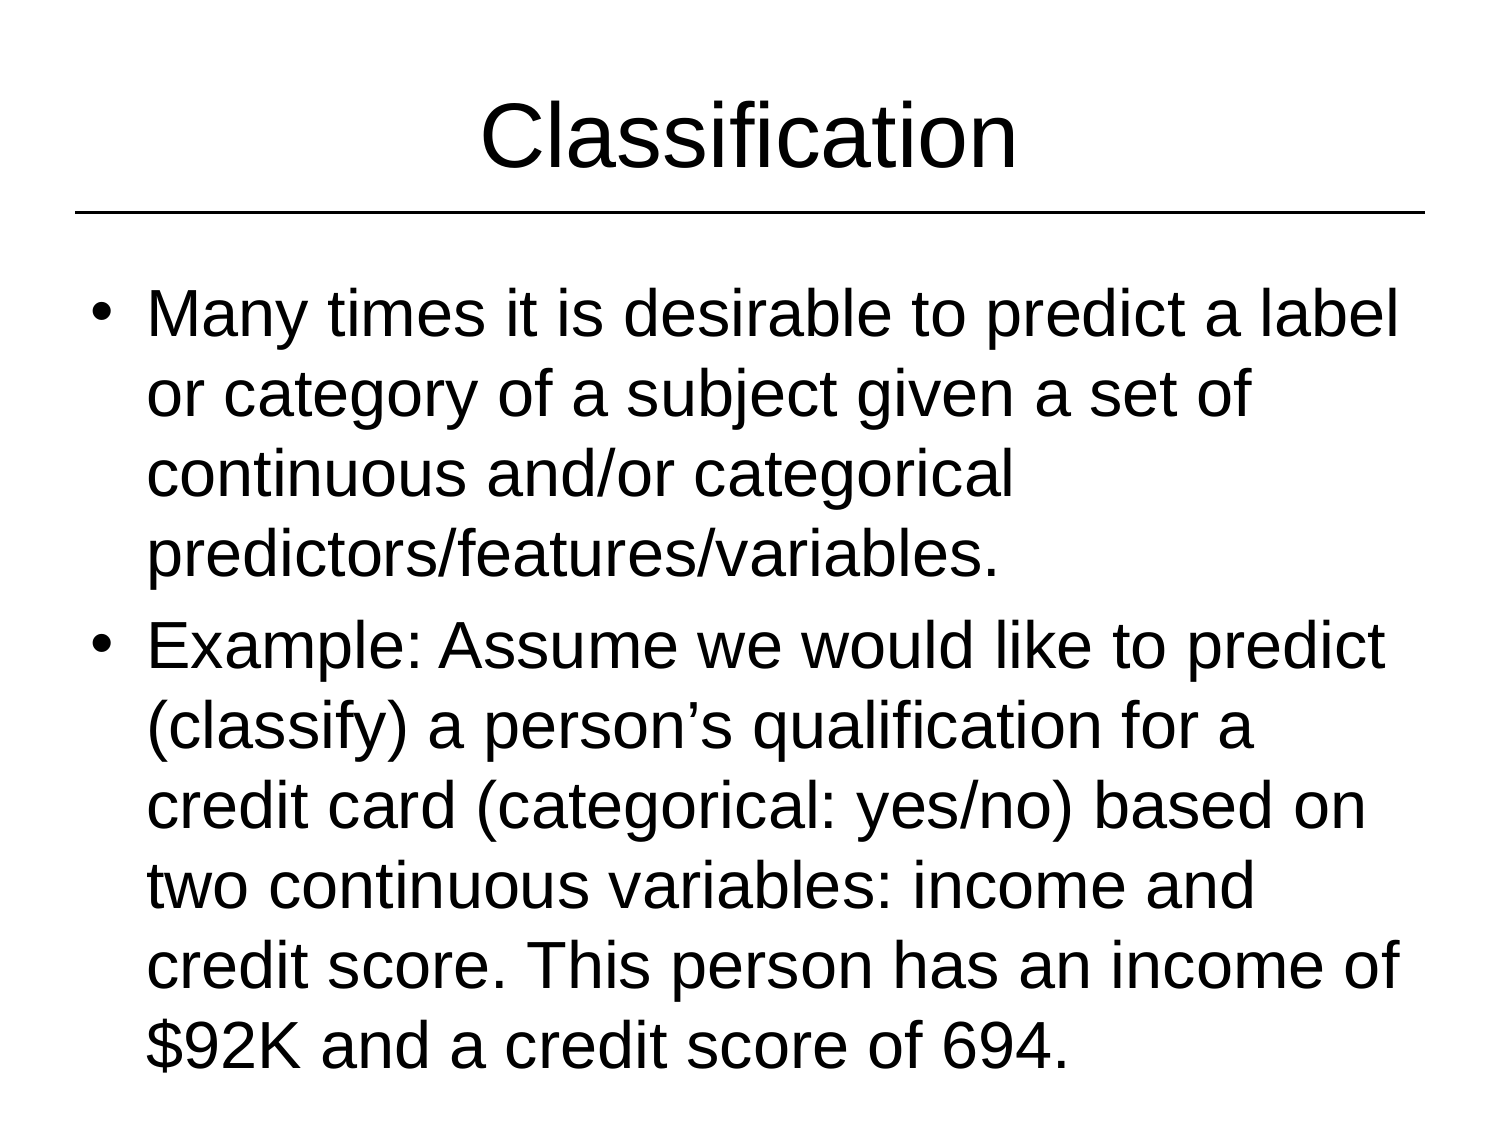

# Classification
Many times it is desirable to predict a label or category of a subject given a set of continuous and/or categorical predictors/features/variables.
Example: Assume we would like to predict (classify) a person’s qualification for a credit card (categorical: yes/no) based on two continuous variables: income and credit score. This person has an income of $92K and a credit score of 694.